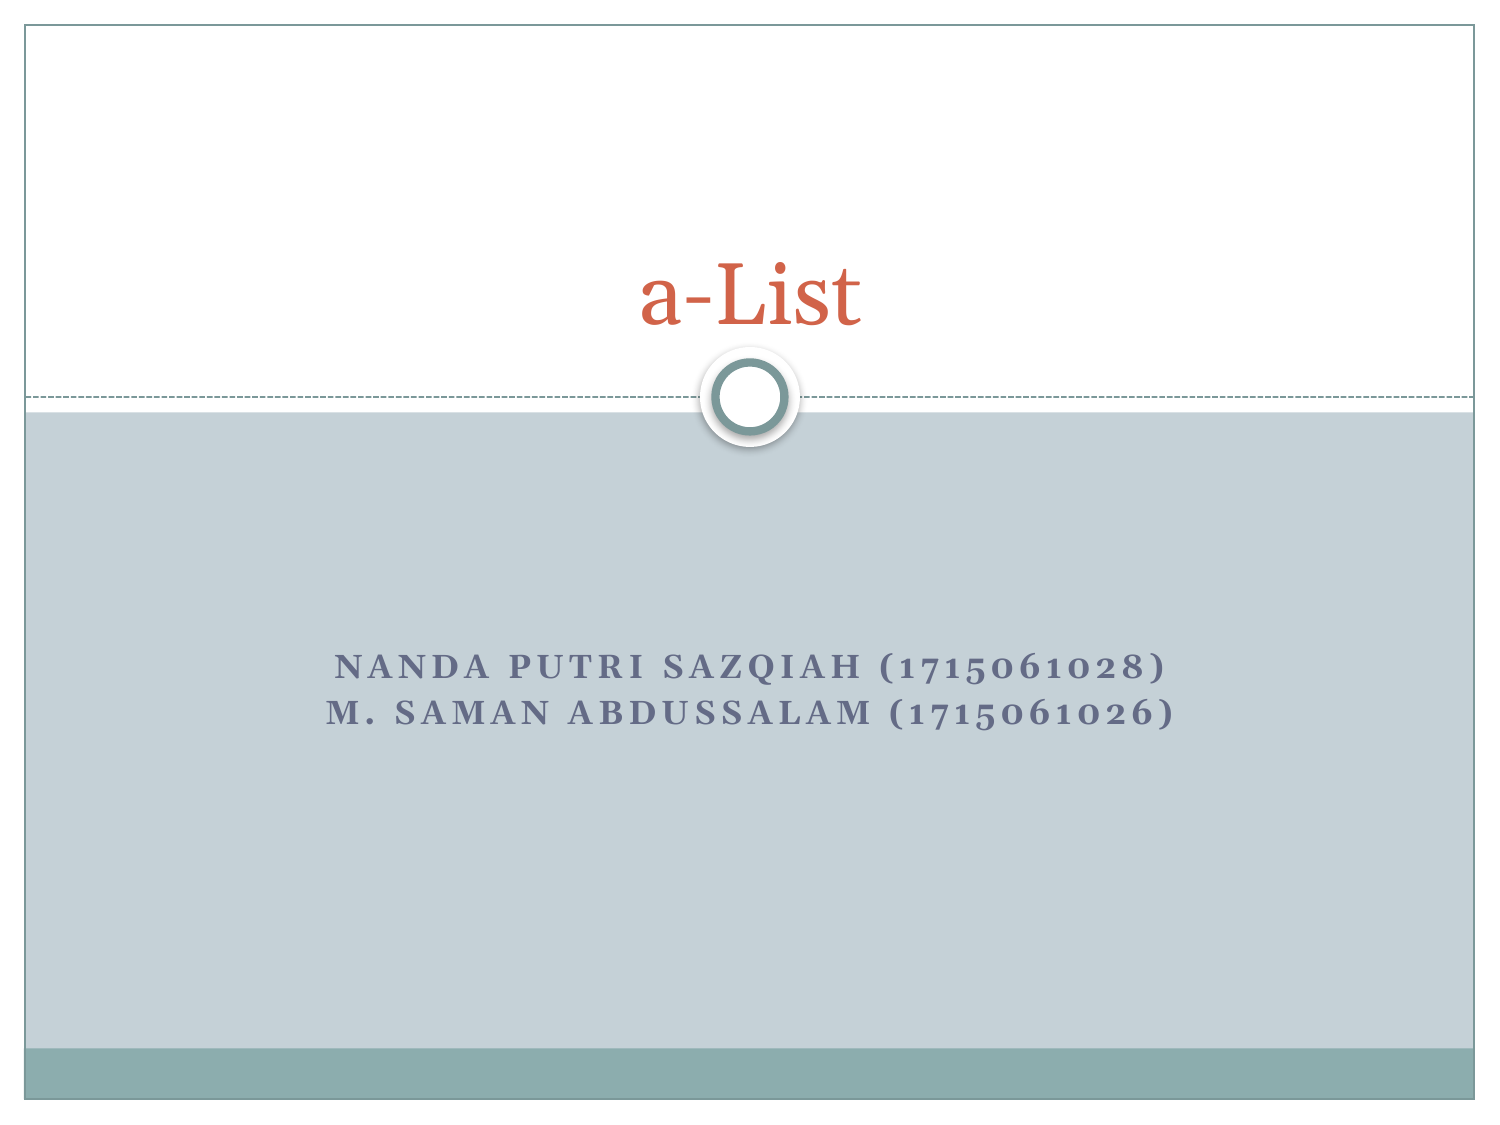

# a-List
NANDA PUTRI SAZQIAH (1715061028)
M. SAMAN ABDUSSALAM (1715061026)